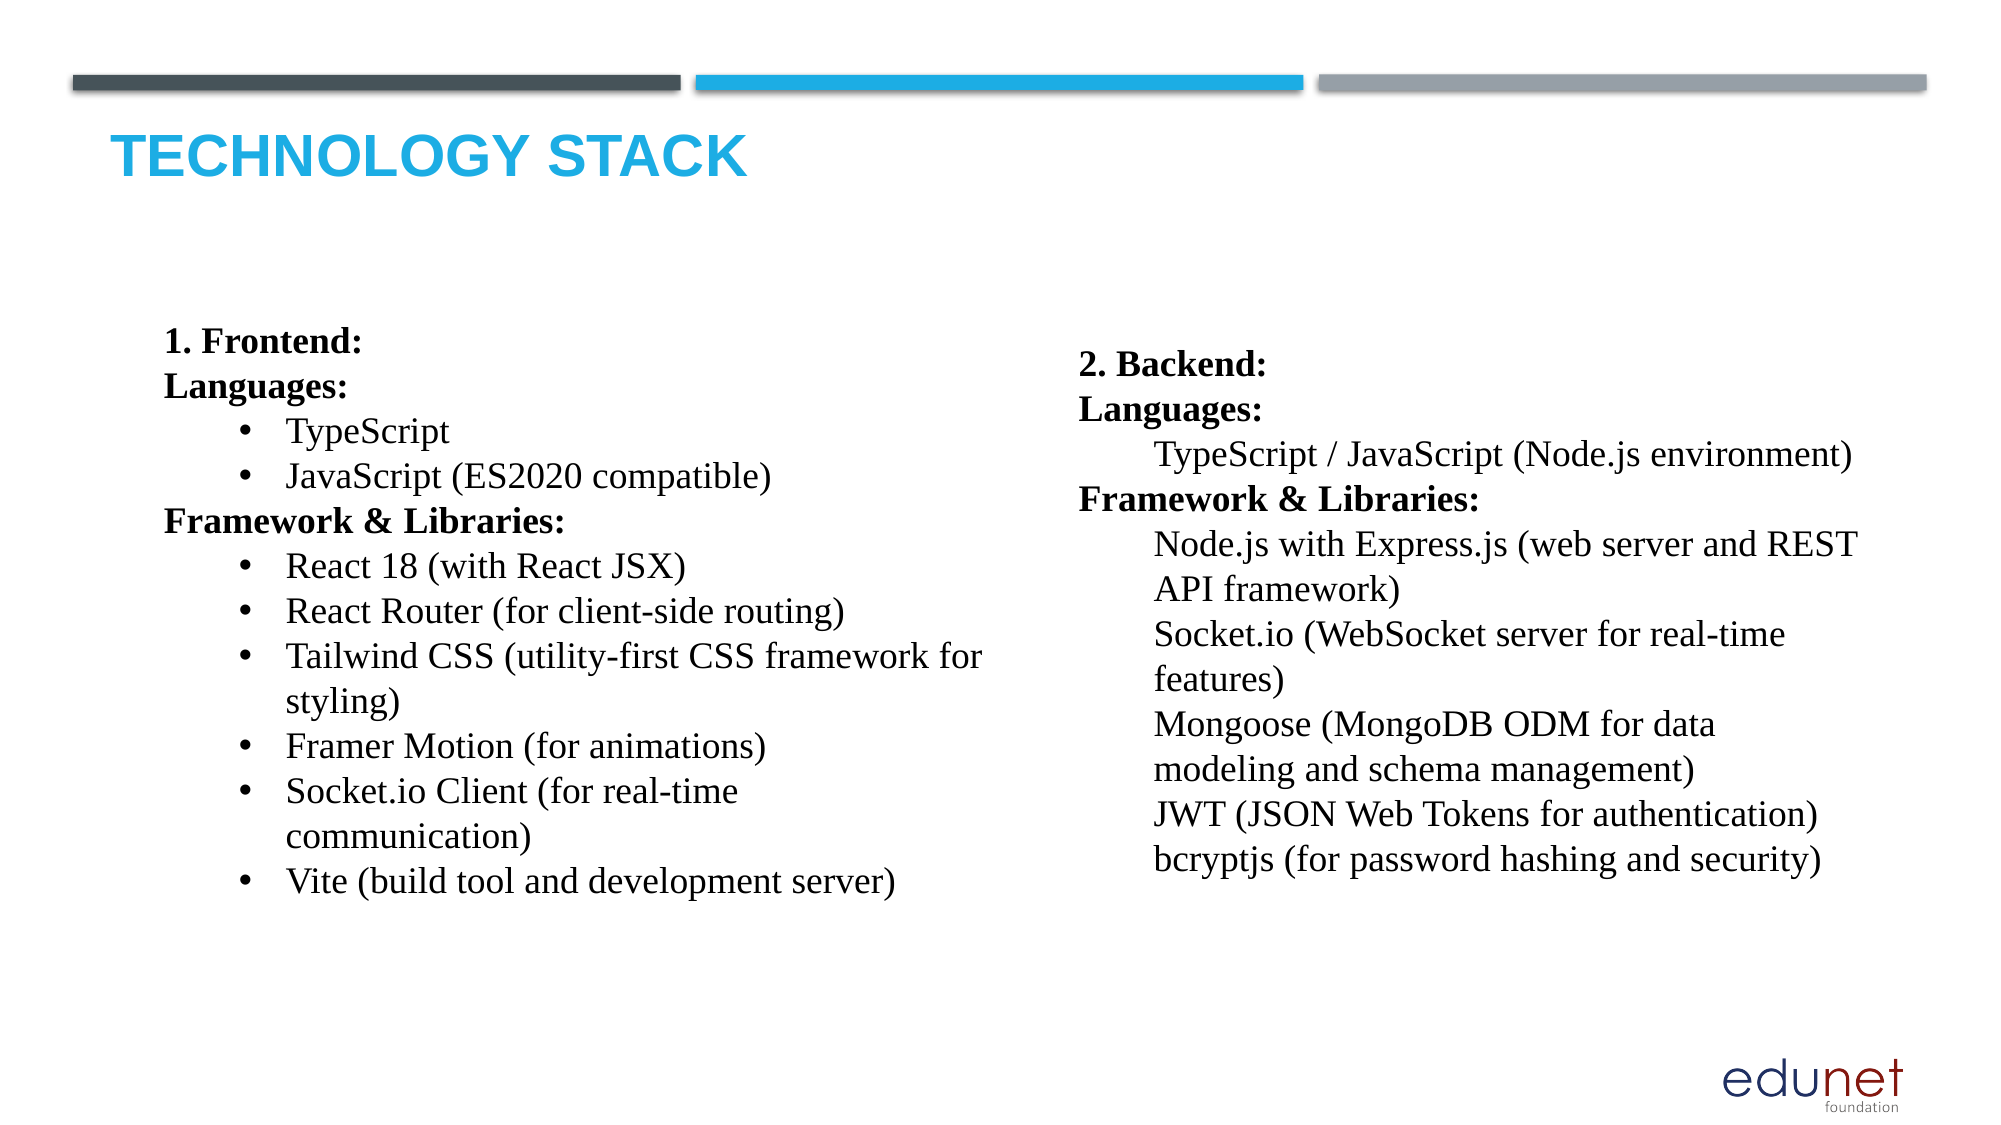

# Technology Stack
1. Frontend:
Languages:
TypeScript
JavaScript (ES2020 compatible)
Framework & Libraries:
React 18 (with React JSX)
React Router (for client-side routing)
Tailwind CSS (utility-first CSS framework for styling)
Framer Motion (for animations)
Socket.io Client (for real-time communication)
Vite (build tool and development server)
2. Backend:
Languages:
TypeScript / JavaScript (Node.js environment)
Framework & Libraries:
Node.js with Express.js (web server and REST API framework)
Socket.io (WebSocket server for real-time features)
Mongoose (MongoDB ODM for data modeling and schema management)
JWT (JSON Web Tokens for authentication)
bcryptjs (for password hashing and security)